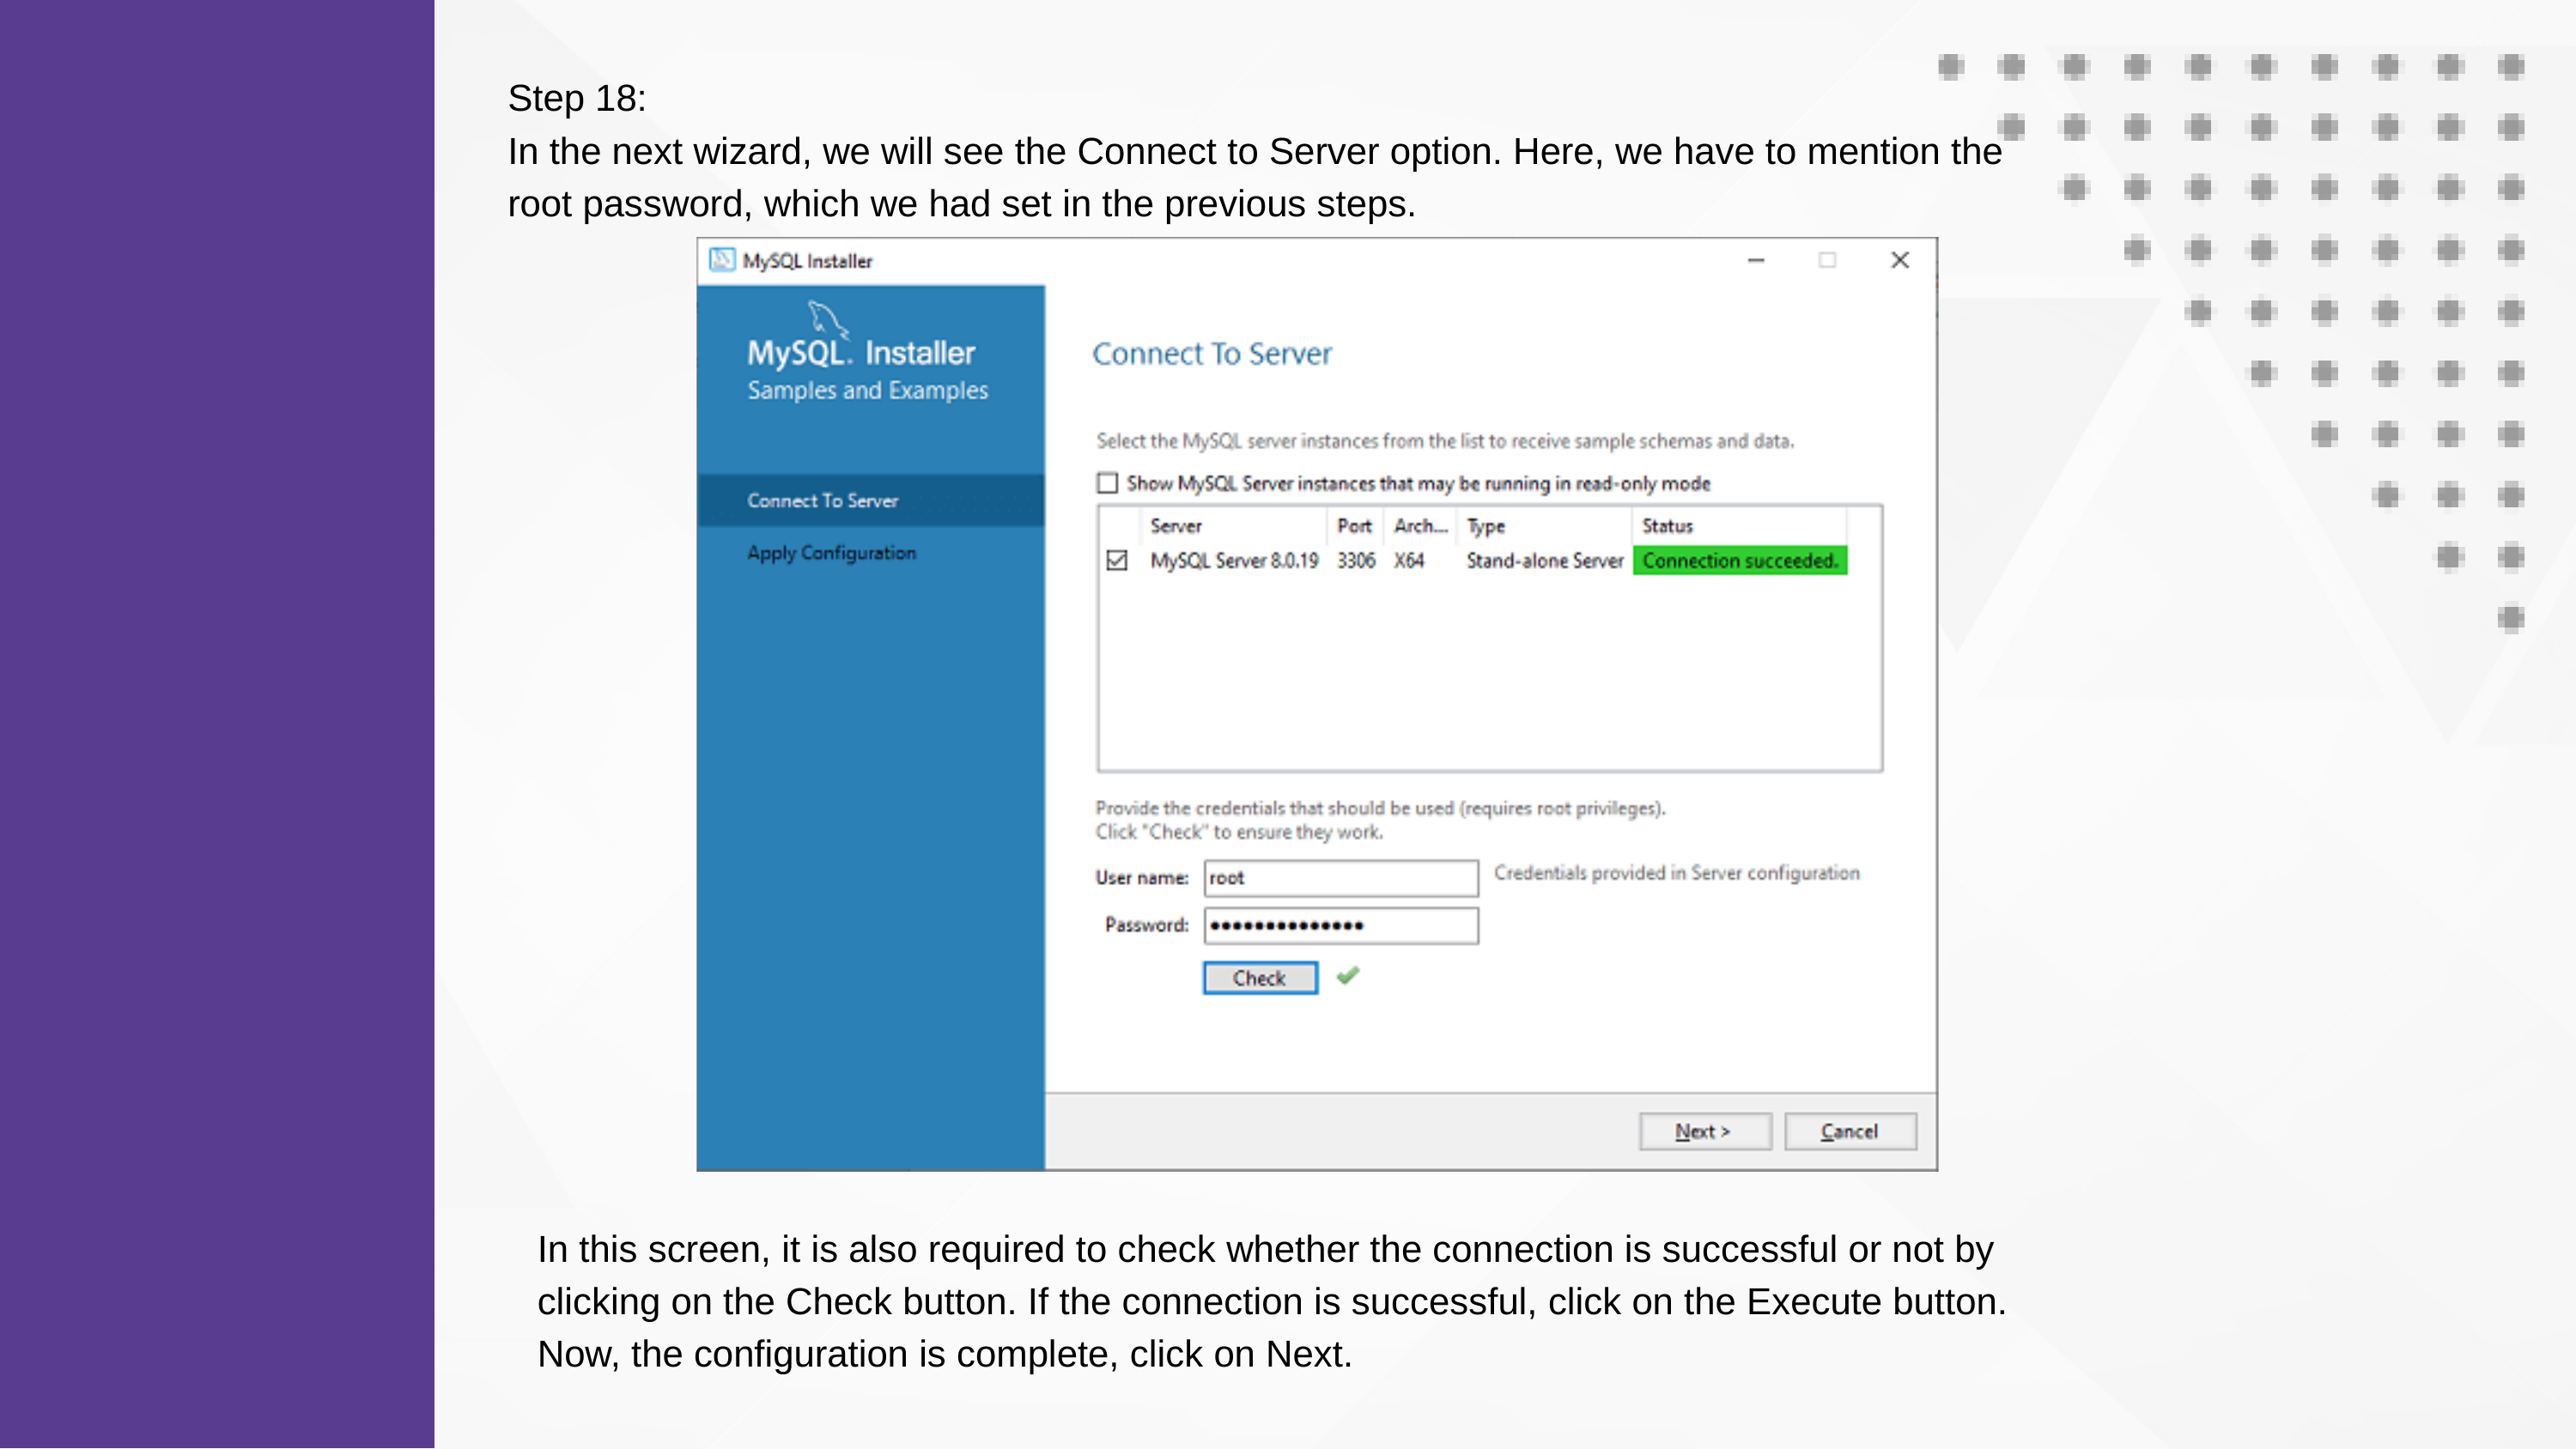

Step 18:
In the next wizard, we will see the Connect to Server option. Here, we have to mention the root password, which we had set in the previous steps.

In this screen, it is also required to check whether the connection is successful or not by clicking on the Check button. If the connection is successful, click on the Execute button. Now, the configuration is complete, click on Next.